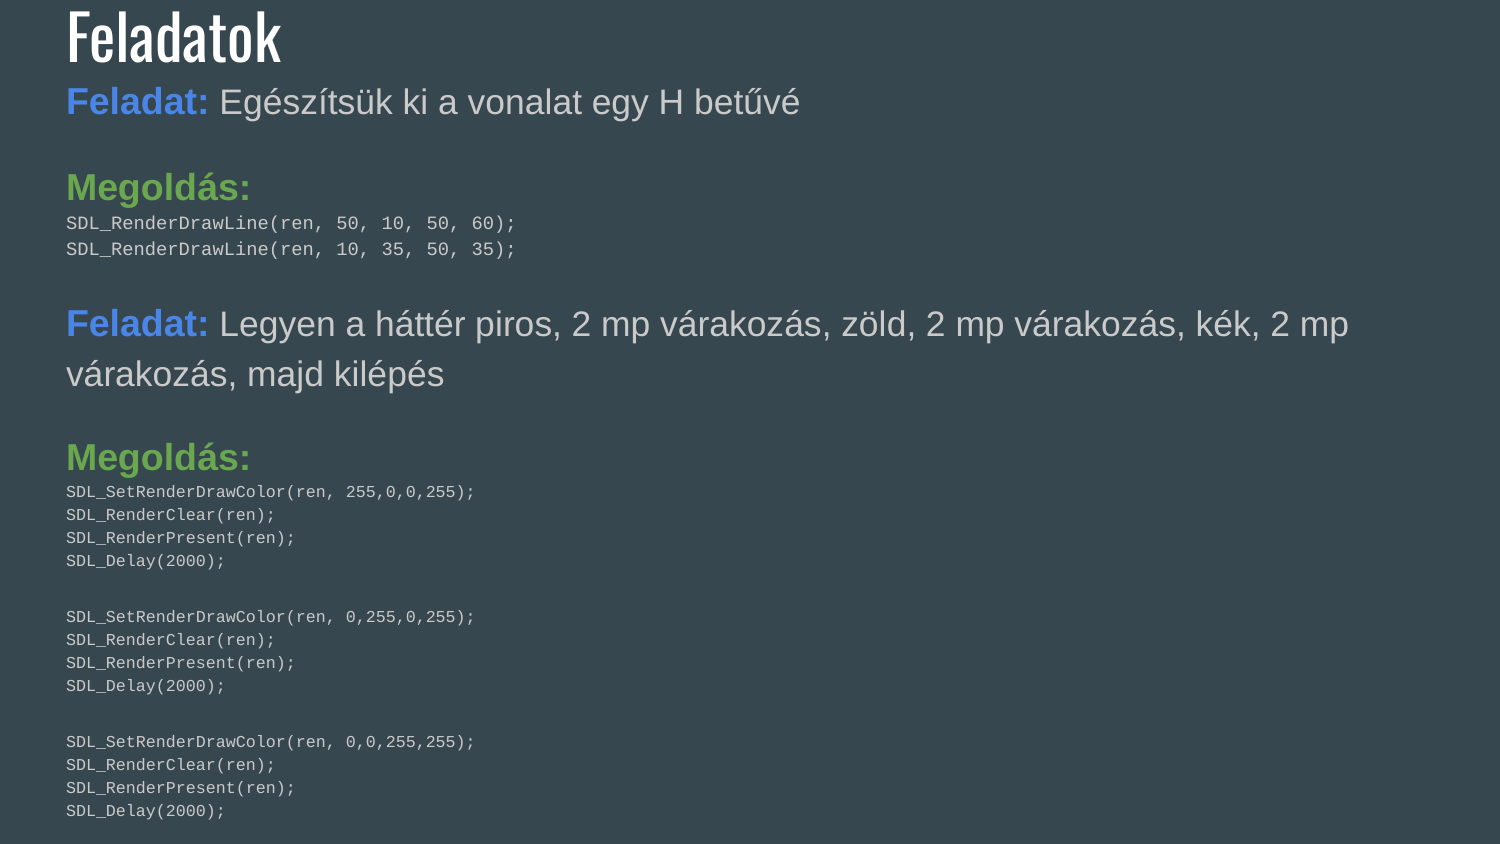

# Feladatok
Feladat: Egészítsük ki a vonalat egy H betűvé
Megoldás:
SDL_RenderDrawLine(ren, 50, 10, 50, 60);
SDL_RenderDrawLine(ren, 10, 35, 50, 35);
Feladat: Legyen a háttér piros, 2 mp várakozás, zöld, 2 mp várakozás, kék, 2 mp várakozás, majd kilépés
Megoldás:
SDL_SetRenderDrawColor(ren, 255,0,0,255);
SDL_RenderClear(ren);
SDL_RenderPresent(ren);
SDL_Delay(2000);
SDL_SetRenderDrawColor(ren, 0,255,0,255);
SDL_RenderClear(ren);
SDL_RenderPresent(ren);
SDL_Delay(2000);
SDL_SetRenderDrawColor(ren, 0,0,255,255);
SDL_RenderClear(ren);
SDL_RenderPresent(ren);
SDL_Delay(2000);